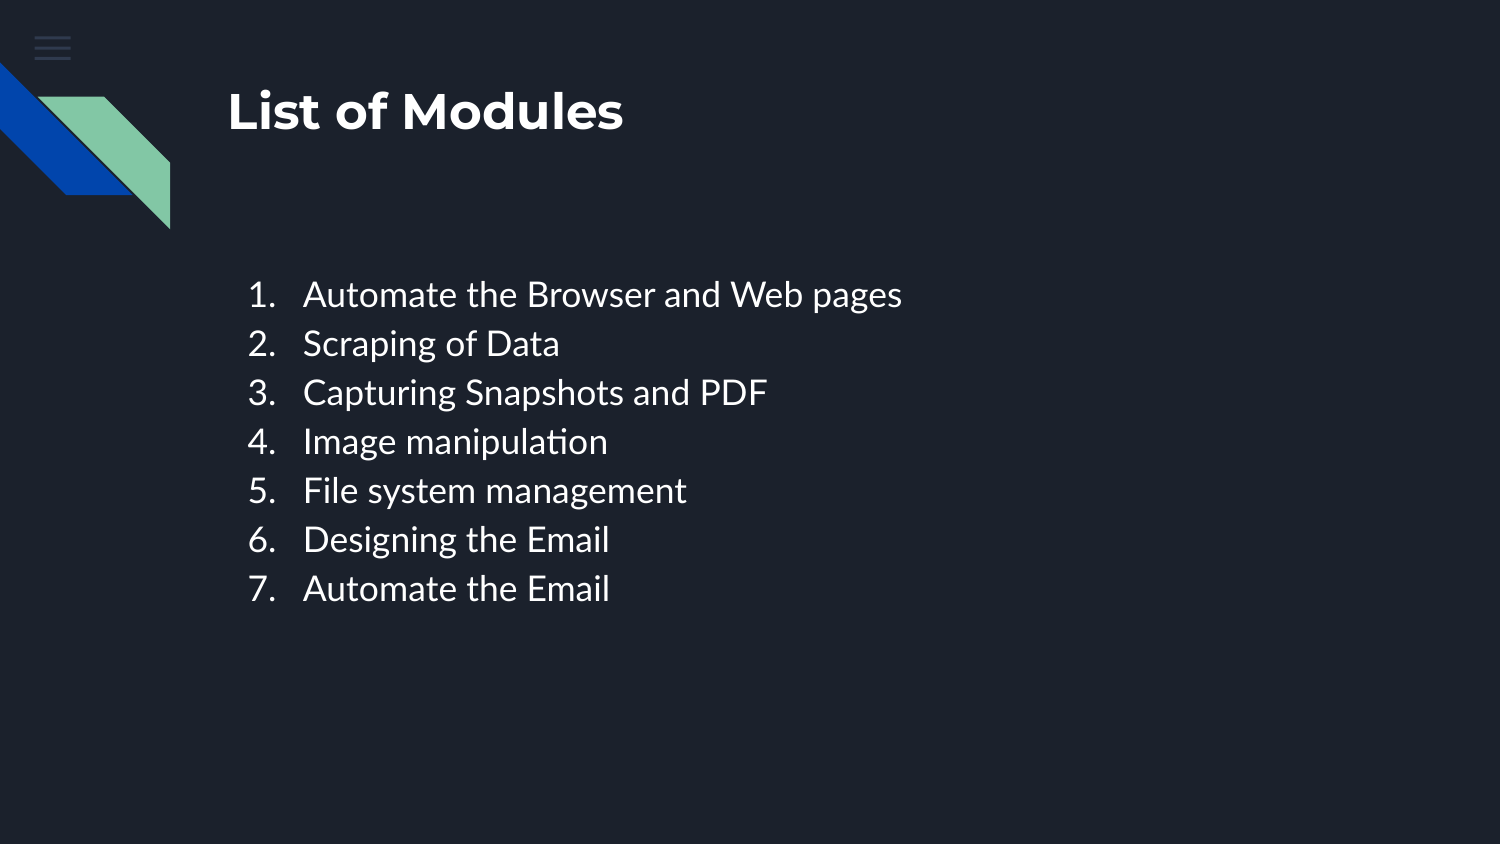

# List of Modules
Automate the Browser and Web pages
Scraping of Data
Capturing Snapshots and PDF
Image manipulation
File system management
Designing the Email
Automate the Email